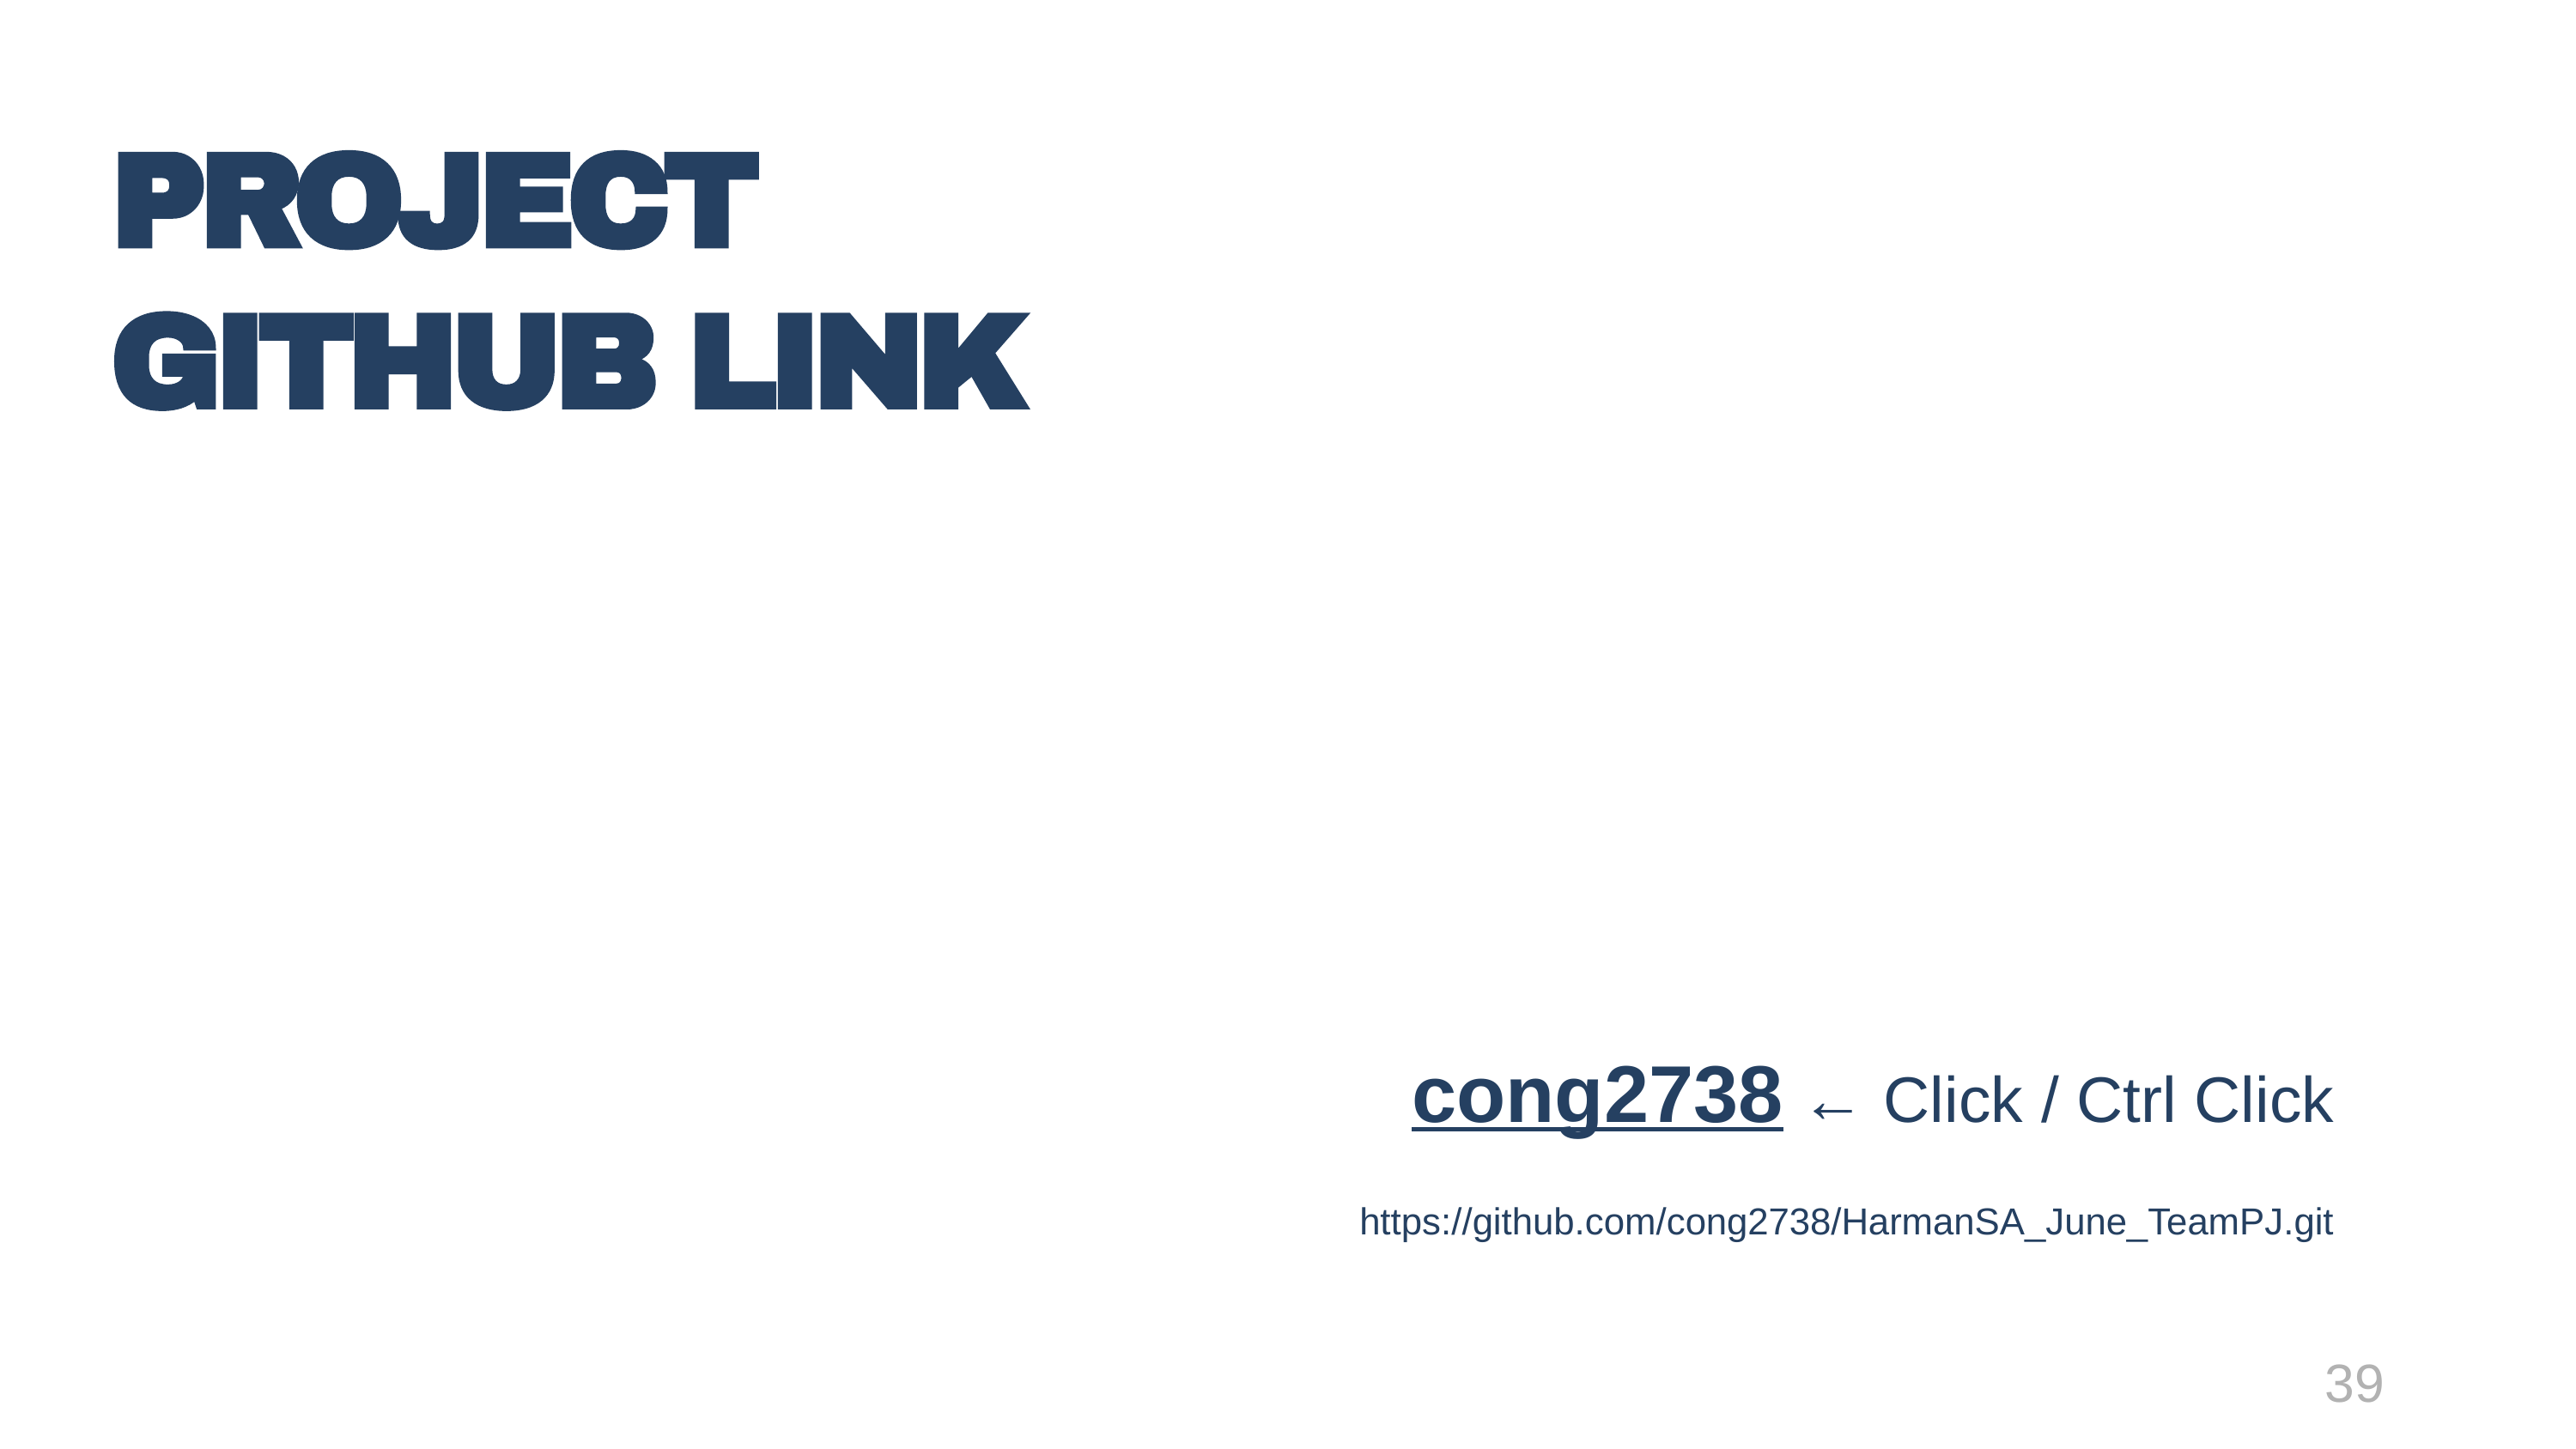

PROJECT
GITHUB LINK
cong2738 ← Click / Ctrl Click
https://github.com/cong2738/HarmanSA_June_TeamPJ.git
39